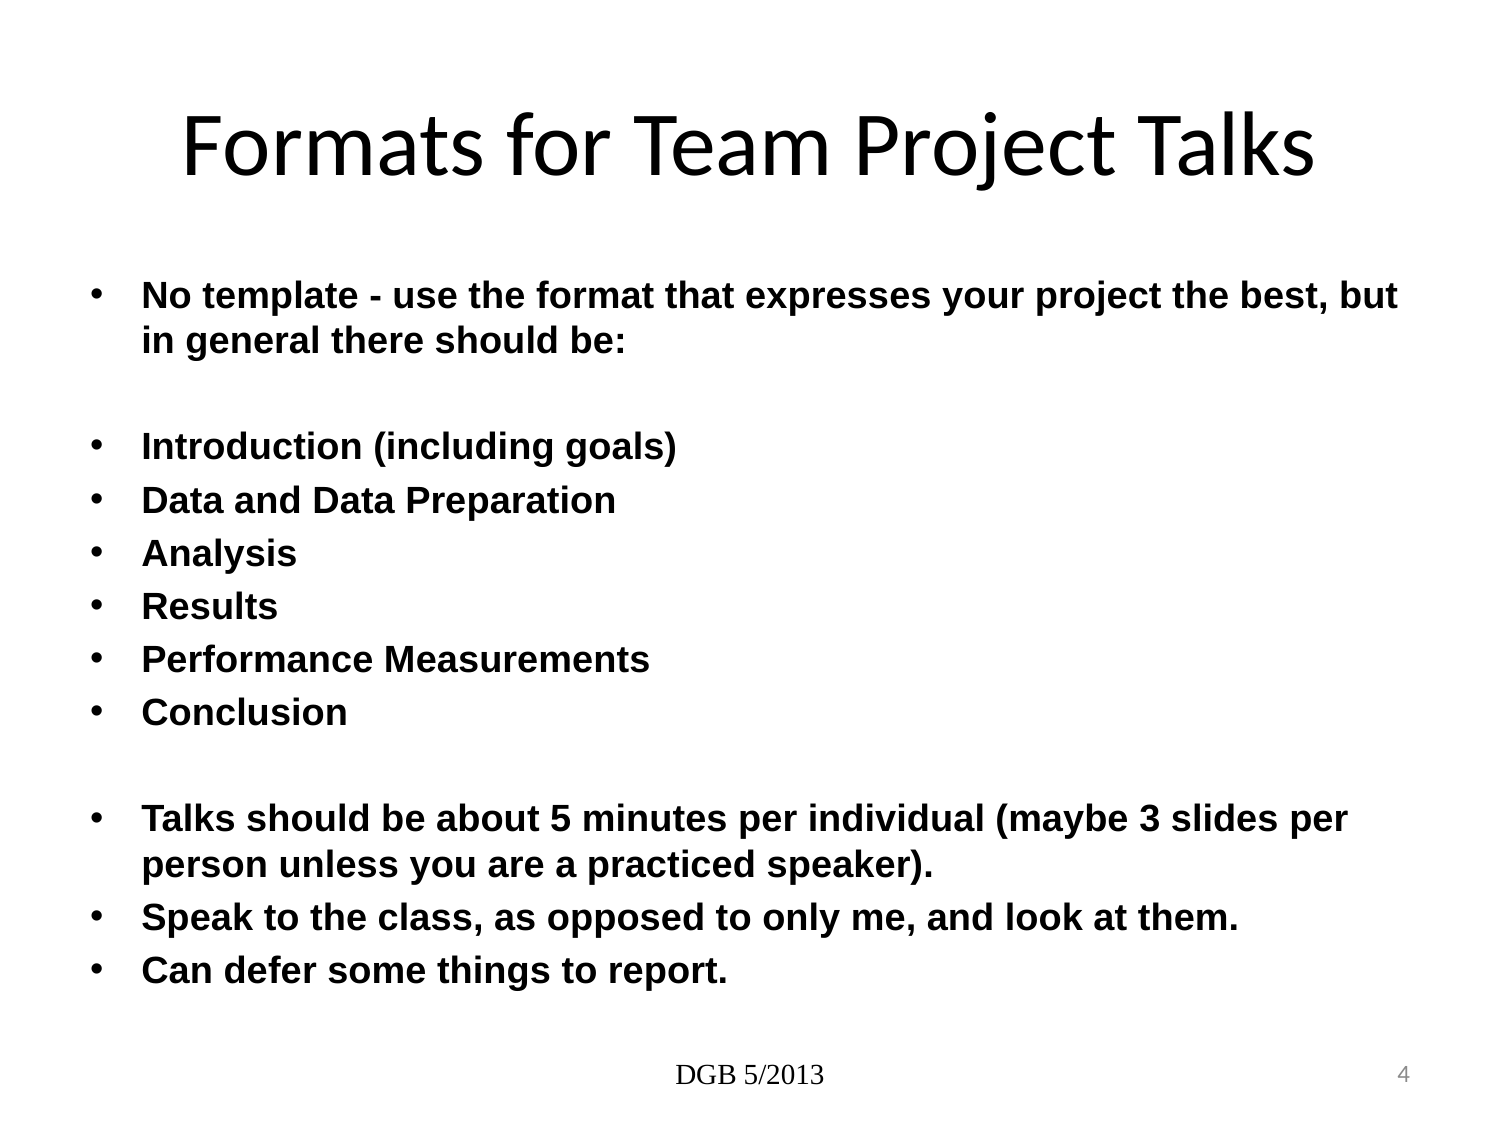

# Formats for Team Project Talks
​No template - use the format that expresses your project the best, but in general there should be:

Introduction (including goals)
Data and Data Preparation
Analysis
Results
Performance Measurements
Conclusion

Talks should be about 5 minutes per individual (maybe 3 slides per person unless you are a practiced speaker).
Speak to the class, as opposed to only me, and look at them.
Can defer some things to report.
DGB 5/2013
4